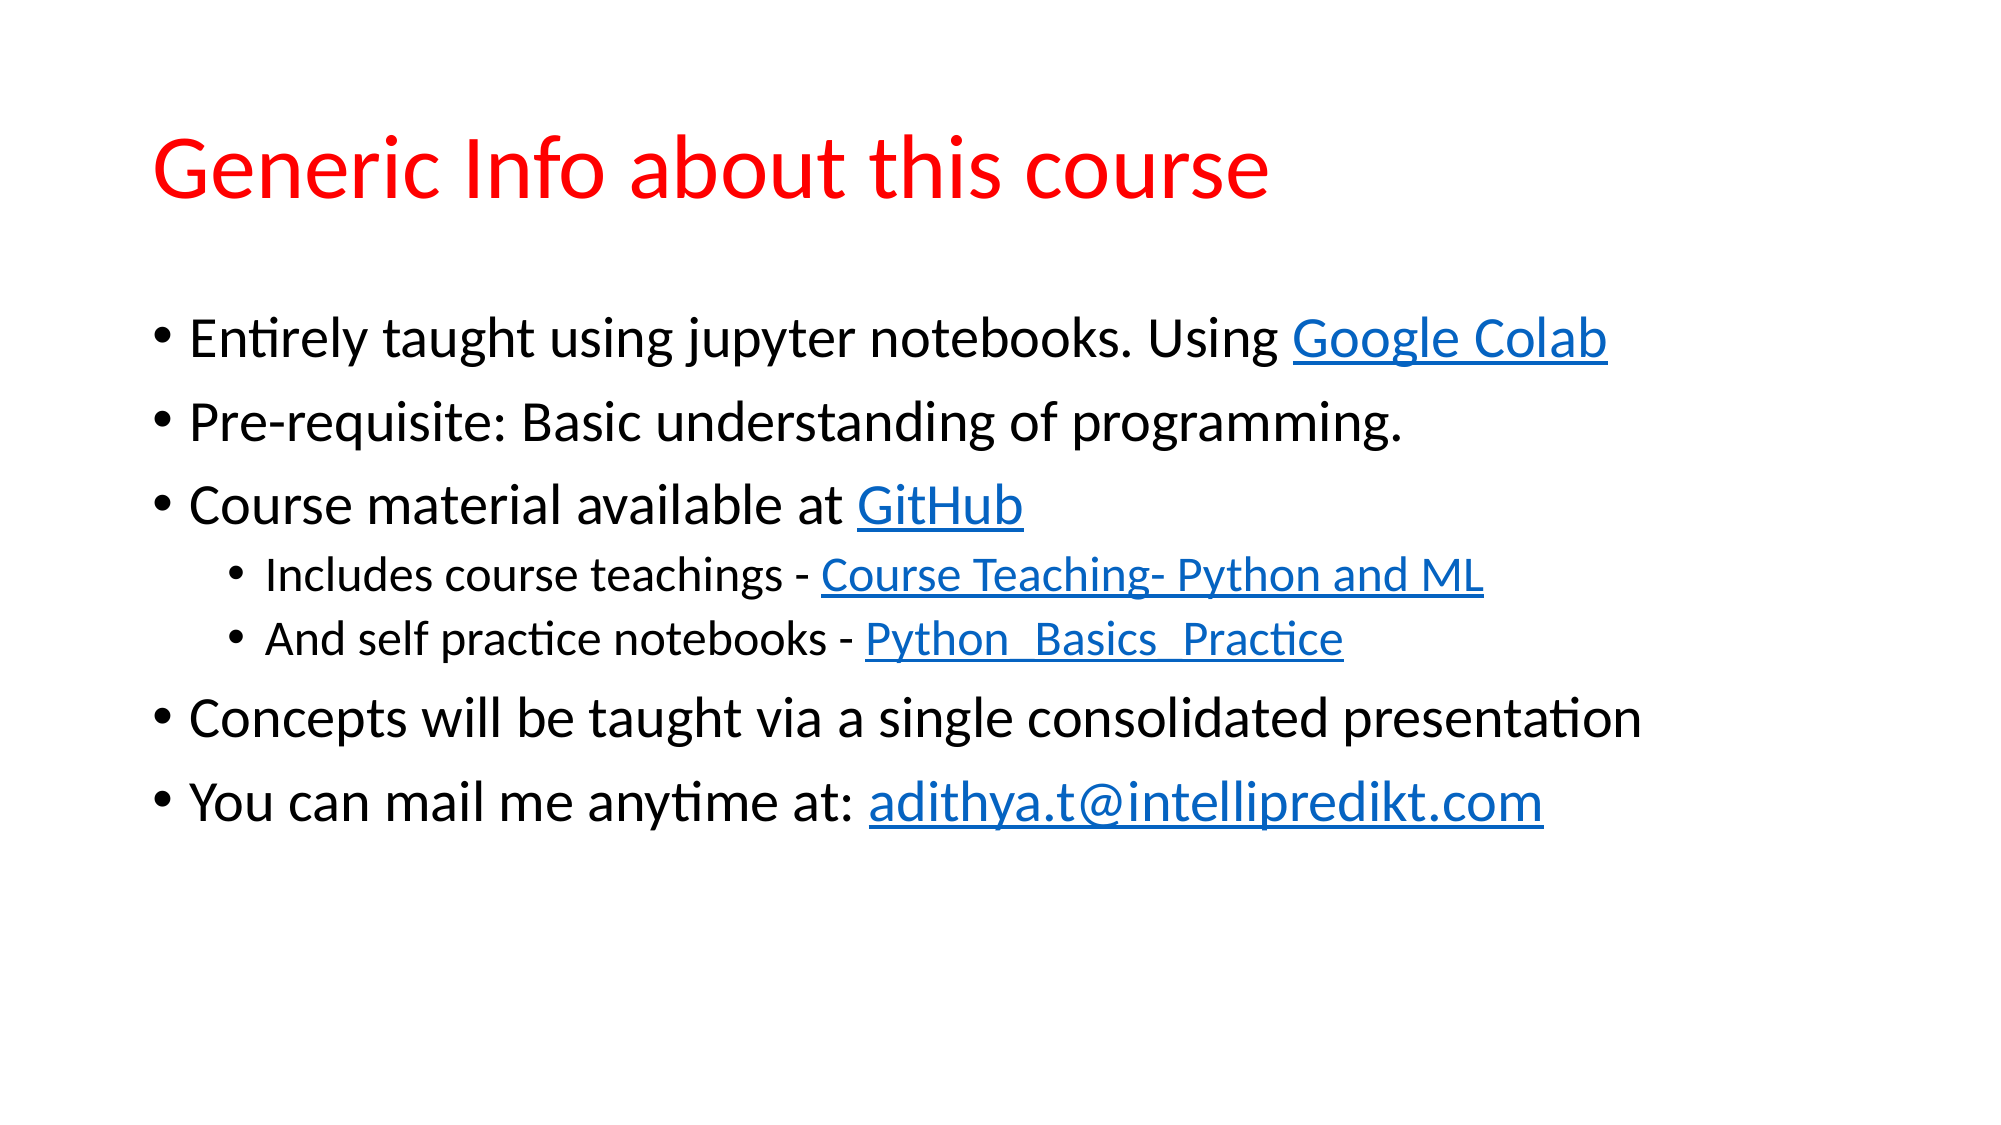

# Generic Info about this course
Entirely taught using jupyter notebooks. Using Google Colab
Pre-requisite: Basic understanding of programming.
Course material available at GitHub
Includes course teachings - Course Teaching- Python and ML
And self practice notebooks - Python_Basics_Practice
Concepts will be taught via a single consolidated presentation
You can mail me anytime at: adithya.t@intellipredikt.com